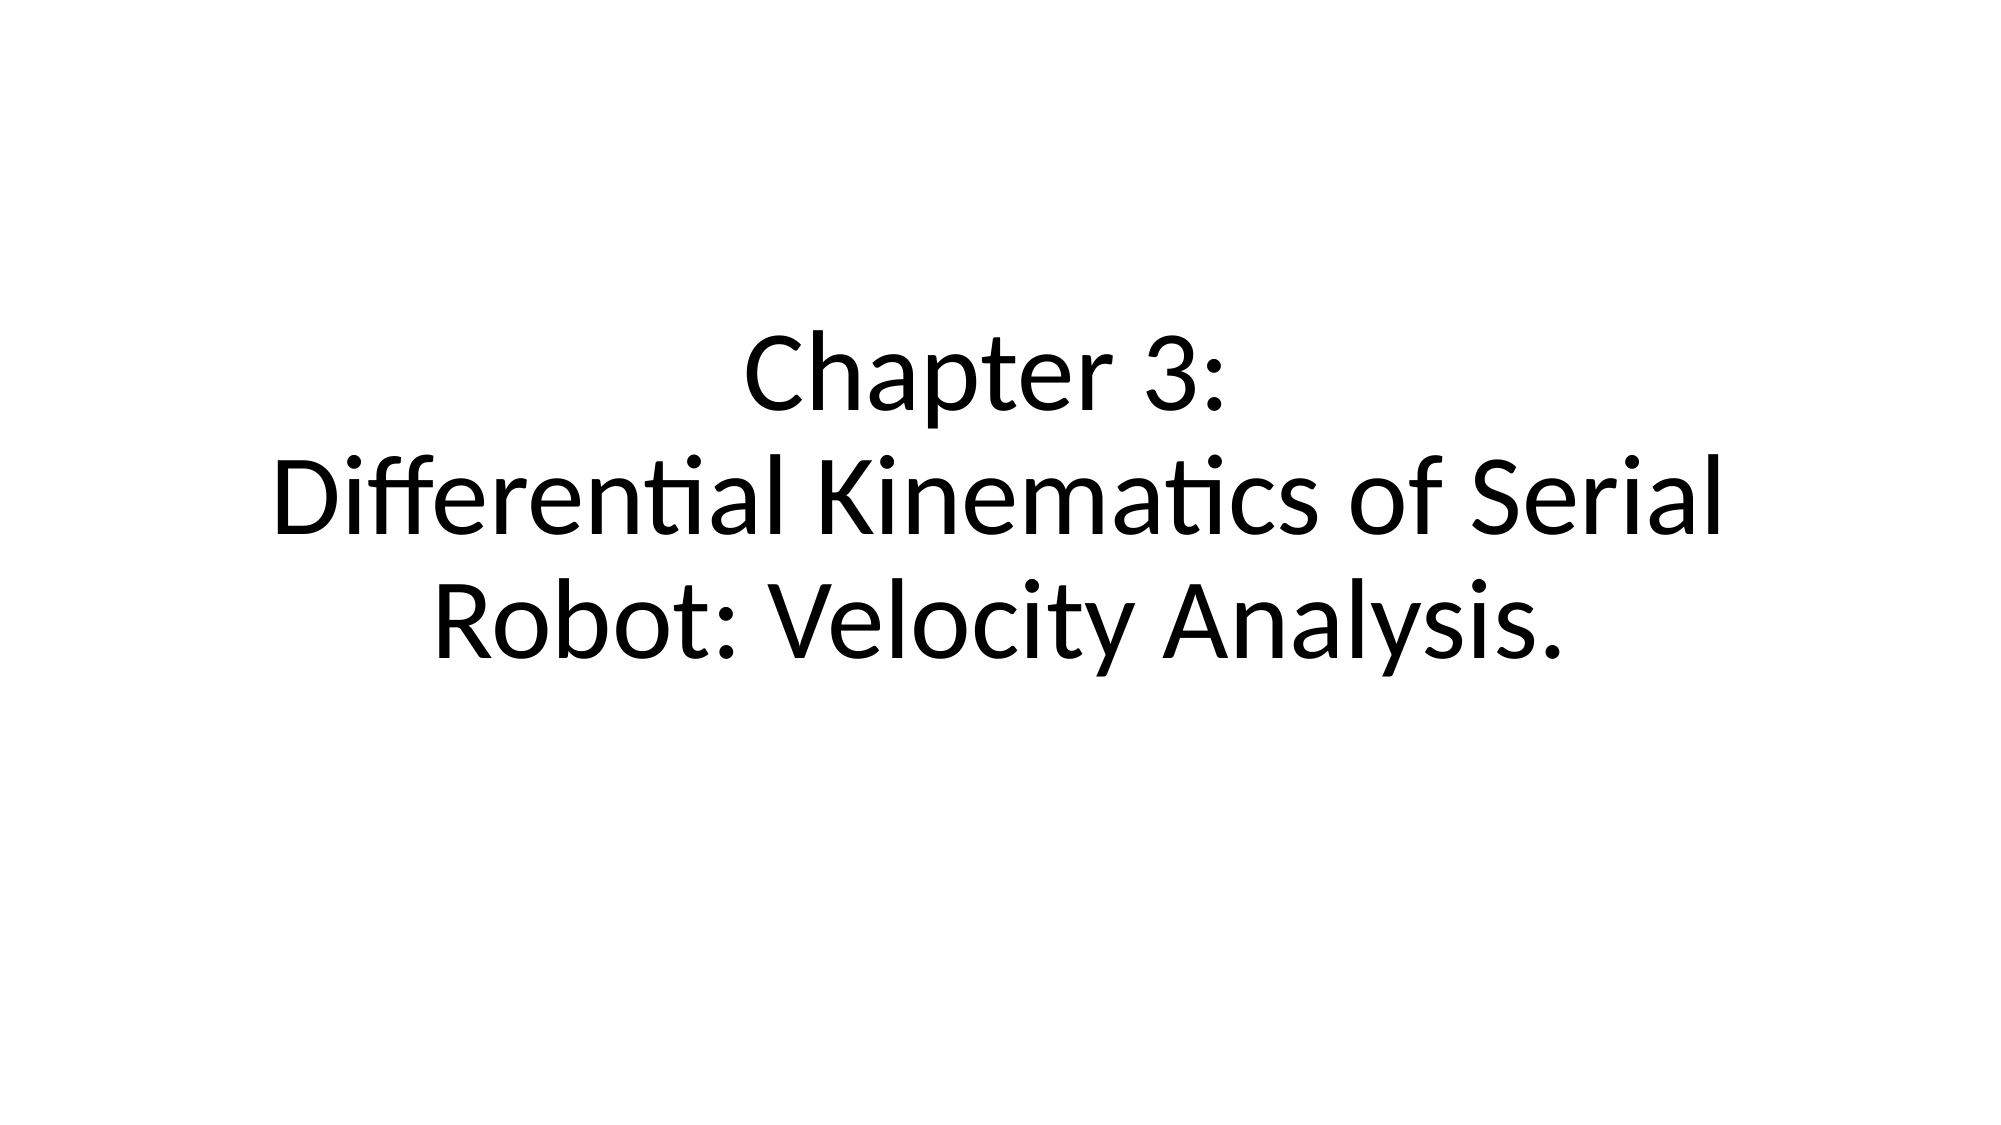

# Chapter 3: Differential Kinematics of Serial Robot: Velocity Analysis.